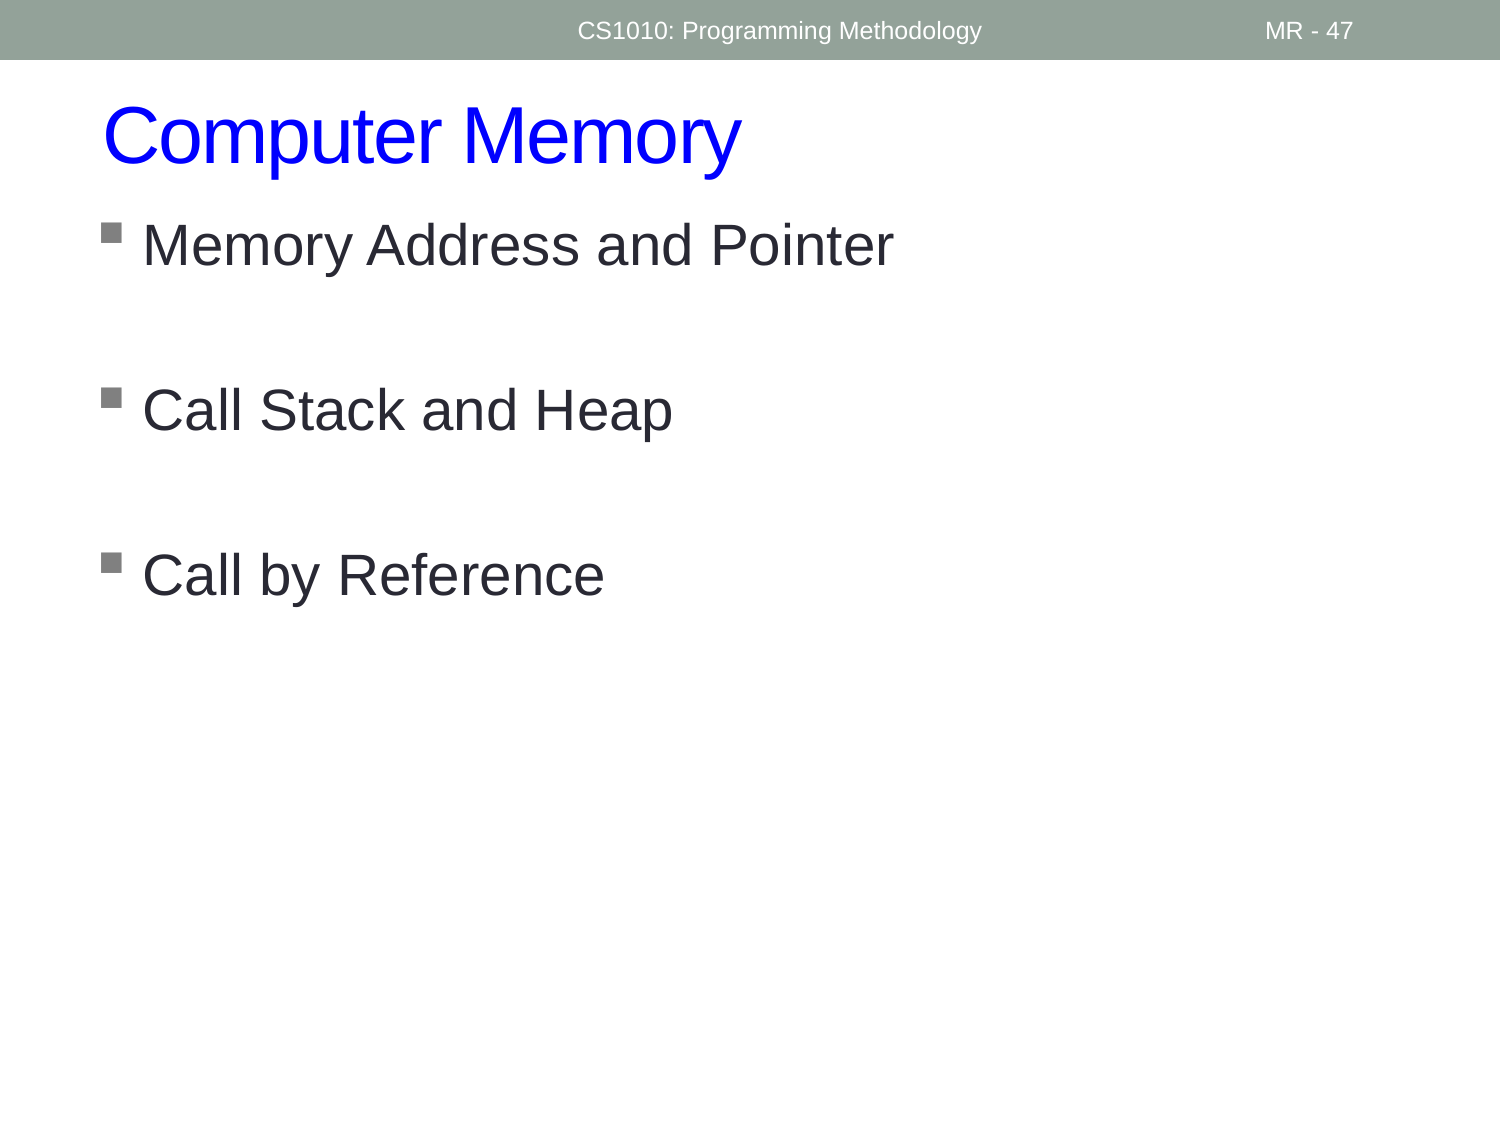

CS1010: Programming Methodology
MR - 47
# Computer Memory
Memory Address and Pointer

Call Stack and Heap

Call by Reference